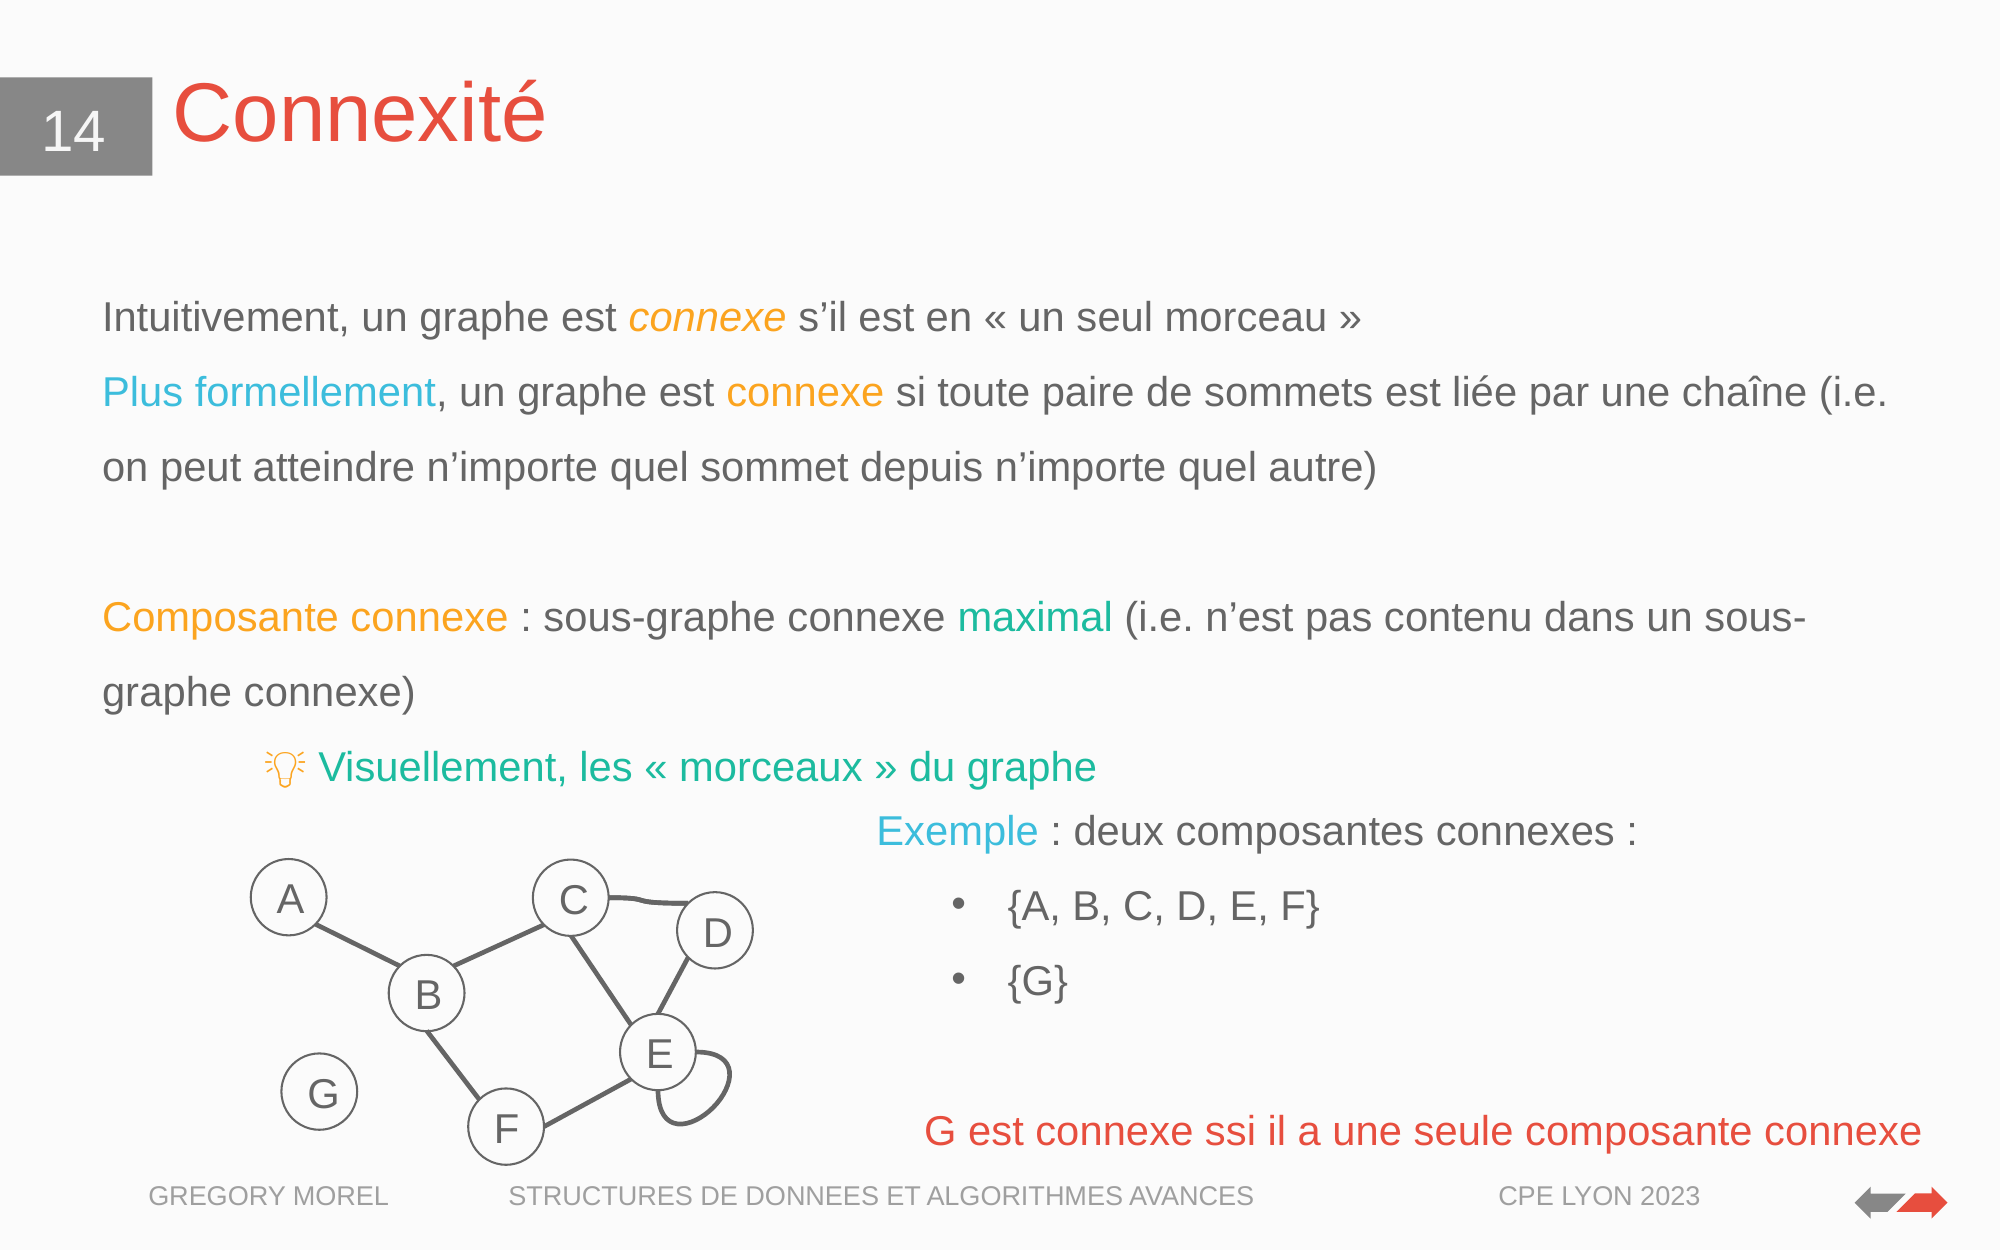

# Connexité
14
Intuitivement, un graphe est connexe s’il est en « un seul morceau »
Plus formellement, un graphe est connexe si toute paire de sommets est liée par une chaîne (i.e. on peut atteindre n’importe quel sommet depuis n’importe quel autre)

Composante connexe : sous-graphe connexe maximal (i.e. n’est pas contenu dans un sous-graphe connexe)
	 💡 Visuellement, les « morceaux » du graphe

Exemple : deux composantes connexes :
{A, B, C, D, E, F}
{G}

G est connexe ssi il a une seule composante connexe
A
C
D
B
E
G
F